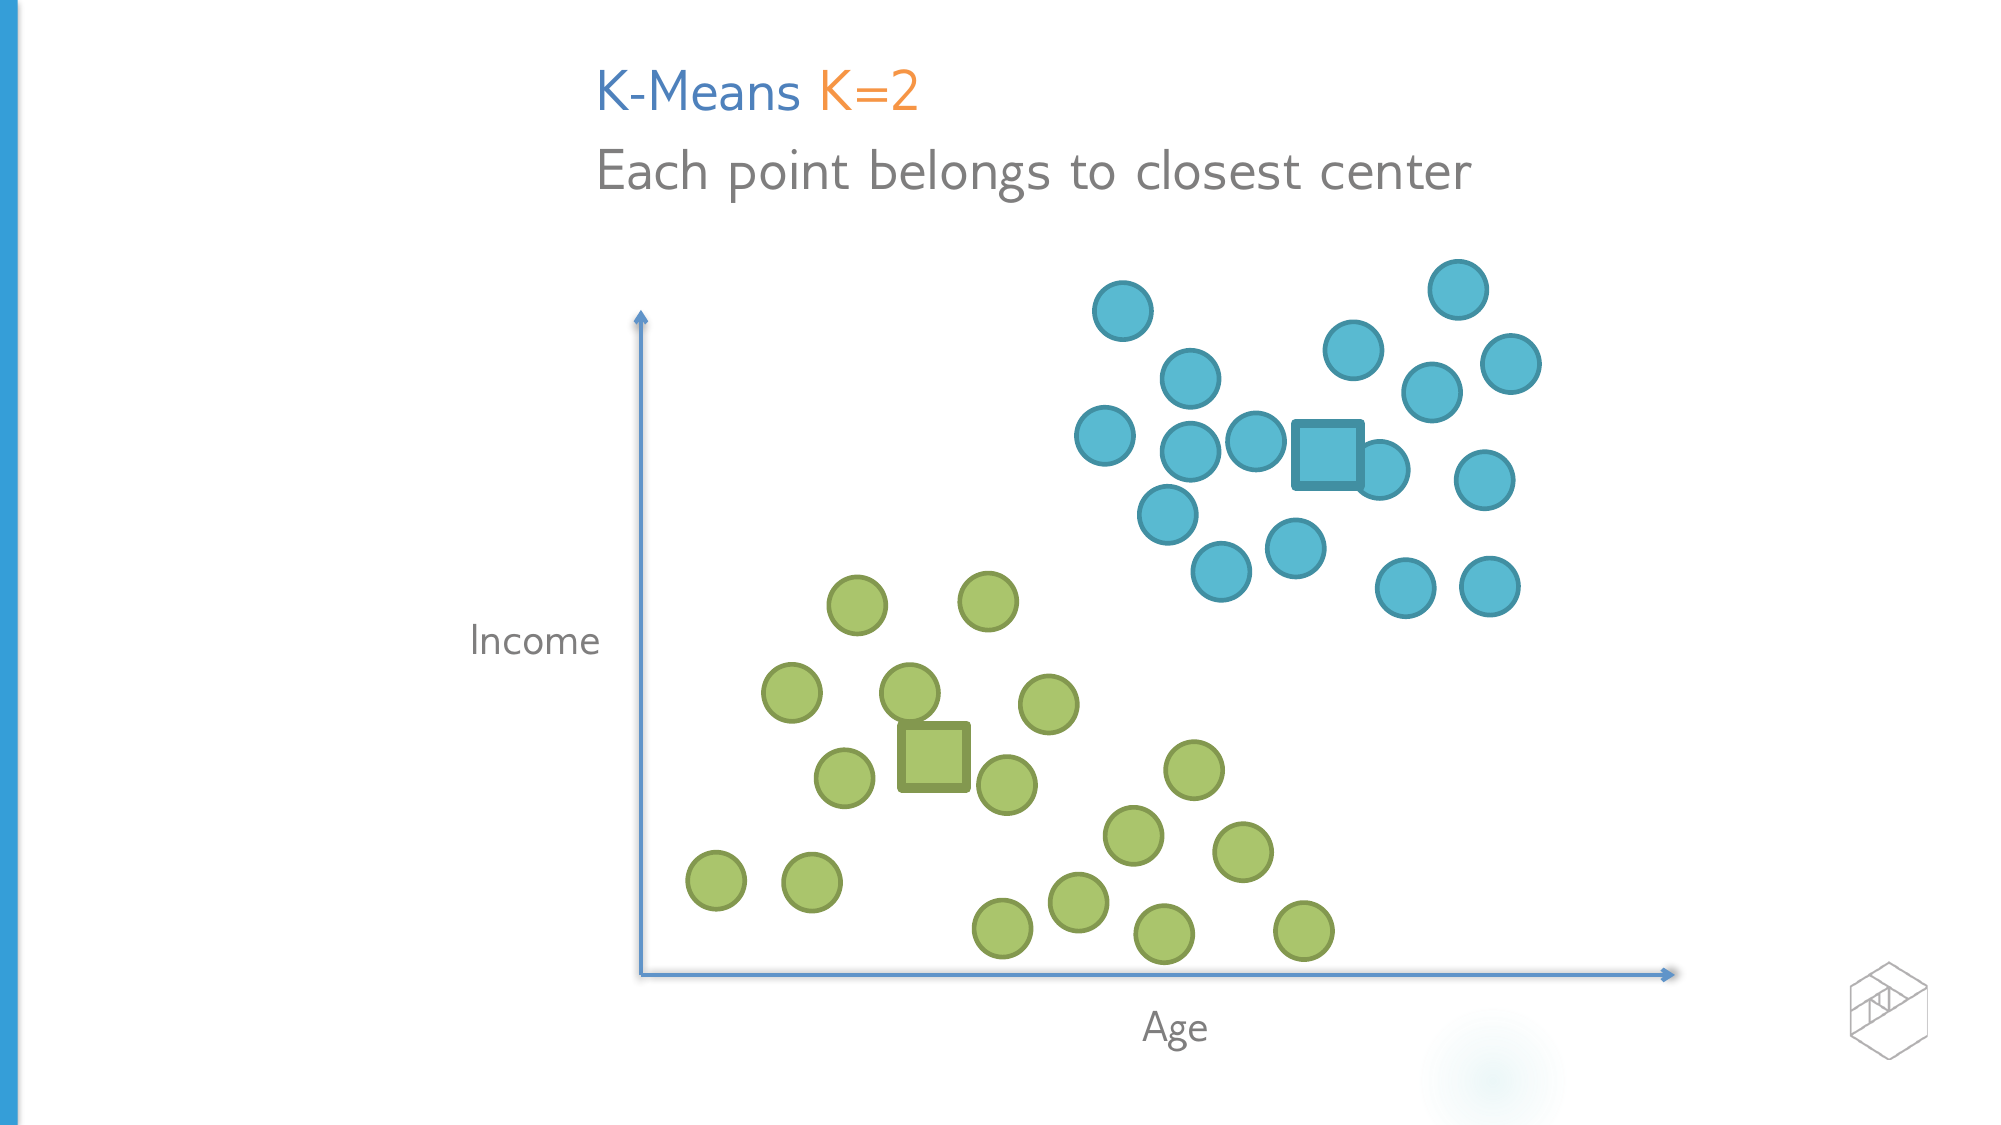

K-­Means K=2
Each point belongs to closest center

Income

Age